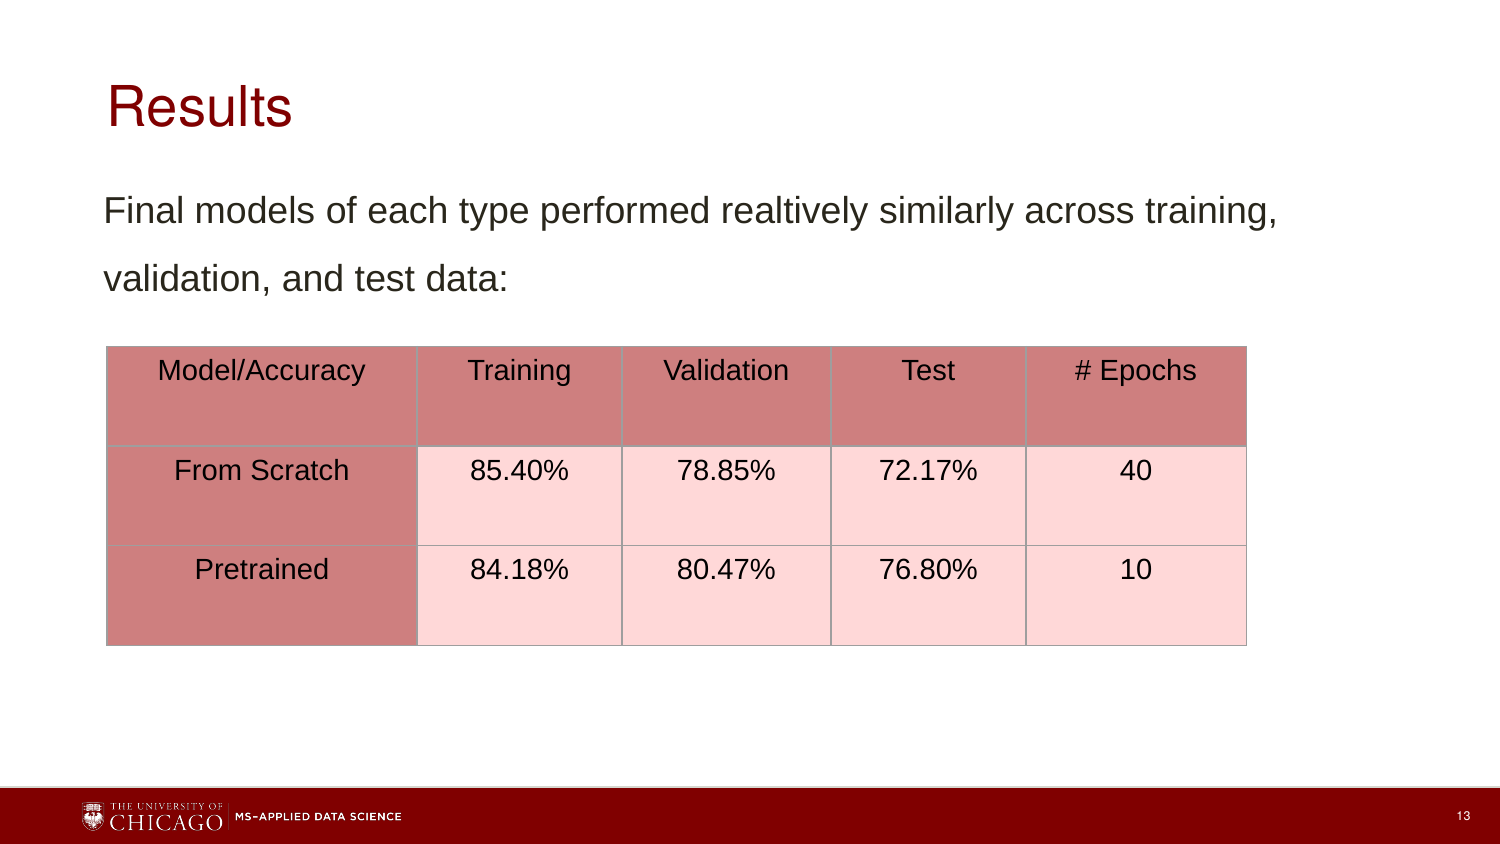

# Results
Final models of each type performed realtively similarly across training, validation, and test data:
| Model/Accuracy | Training | Validation | Test | # Epochs |
| --- | --- | --- | --- | --- |
| From Scratch | 85.40% | 78.85% | 72.17% | 40 |
| Pretrained | 84.18% | 80.47% | 76.80% | 10 |
13